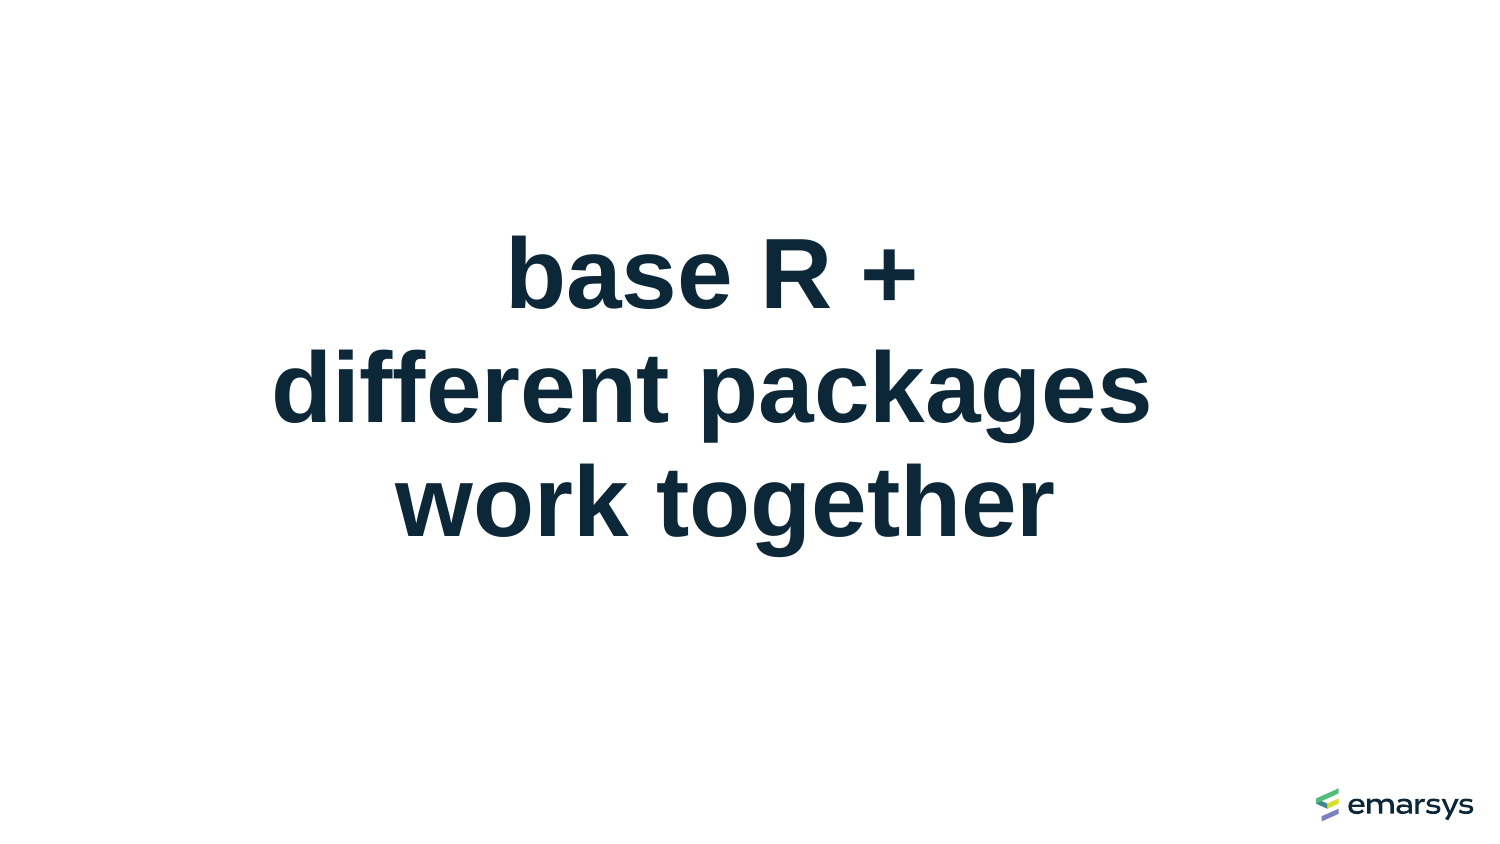

# base R + different packages work together